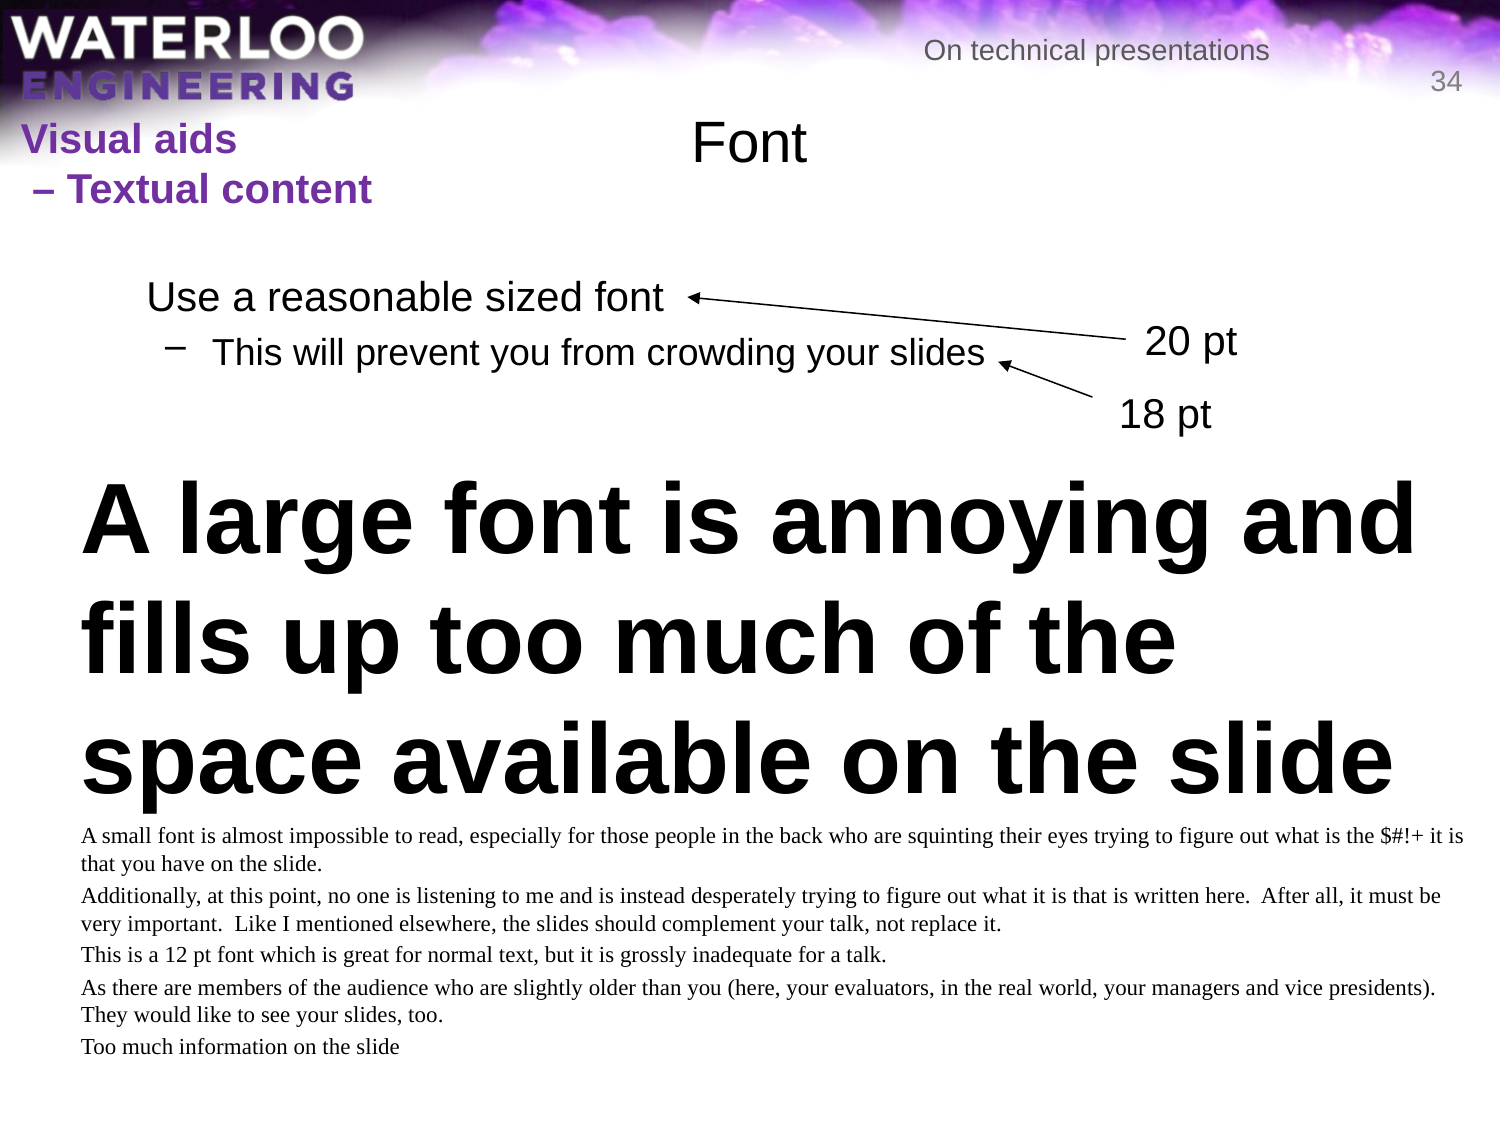

# Font
34
Visual aids
 – Textual content
	Use a reasonable sized font
This will prevent you from crowding your slides

20 pt

18 pt
	A large font is annoying and fills up too much of the space available on the slide
	A small font is almost impossible to read, especially for those people in the back who are squinting their eyes trying to figure out what is the $#!+ it is that you have on the slide.
	Additionally, at this point, no one is listening to me and is instead desperately trying to figure out what it is that is written here.  After all, it must be very important.  Like I mentioned elsewhere, the slides should complement your talk, not replace it.
	This is a 12 pt font which is great for normal text, but it is grossly inadequate for a talk.
	As there are members of the audience who are slightly older than you (here, your evaluators, in the real world, your managers and vice presidents).  They would like to see your slides, too.
	Too much information on the slide